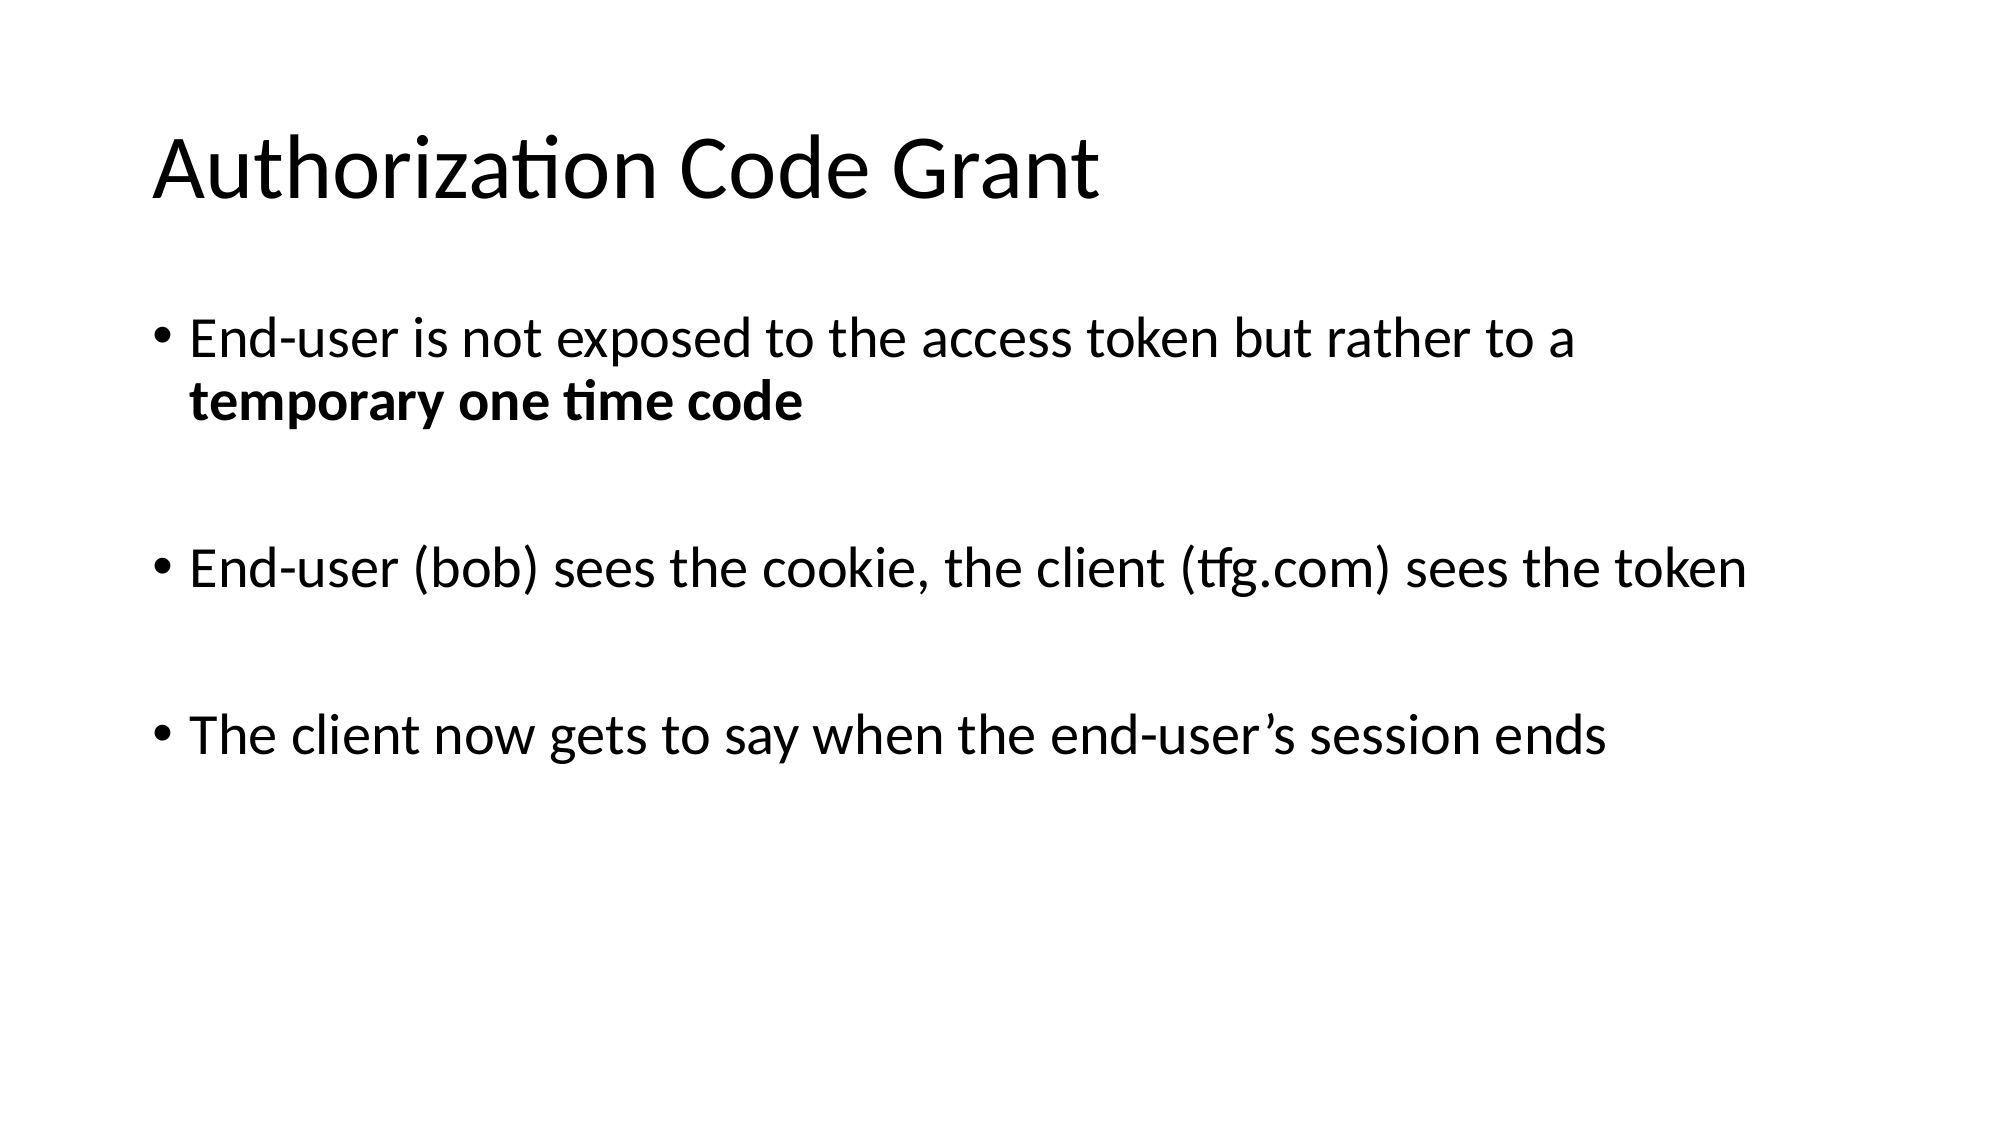

# Authorization Code Grant
End-user is not exposed to the access token but rather to a temporary one time code

End-user (bob) sees the cookie, the client (tfg.com) sees the token

The client now gets to say when the end-user’s session ends